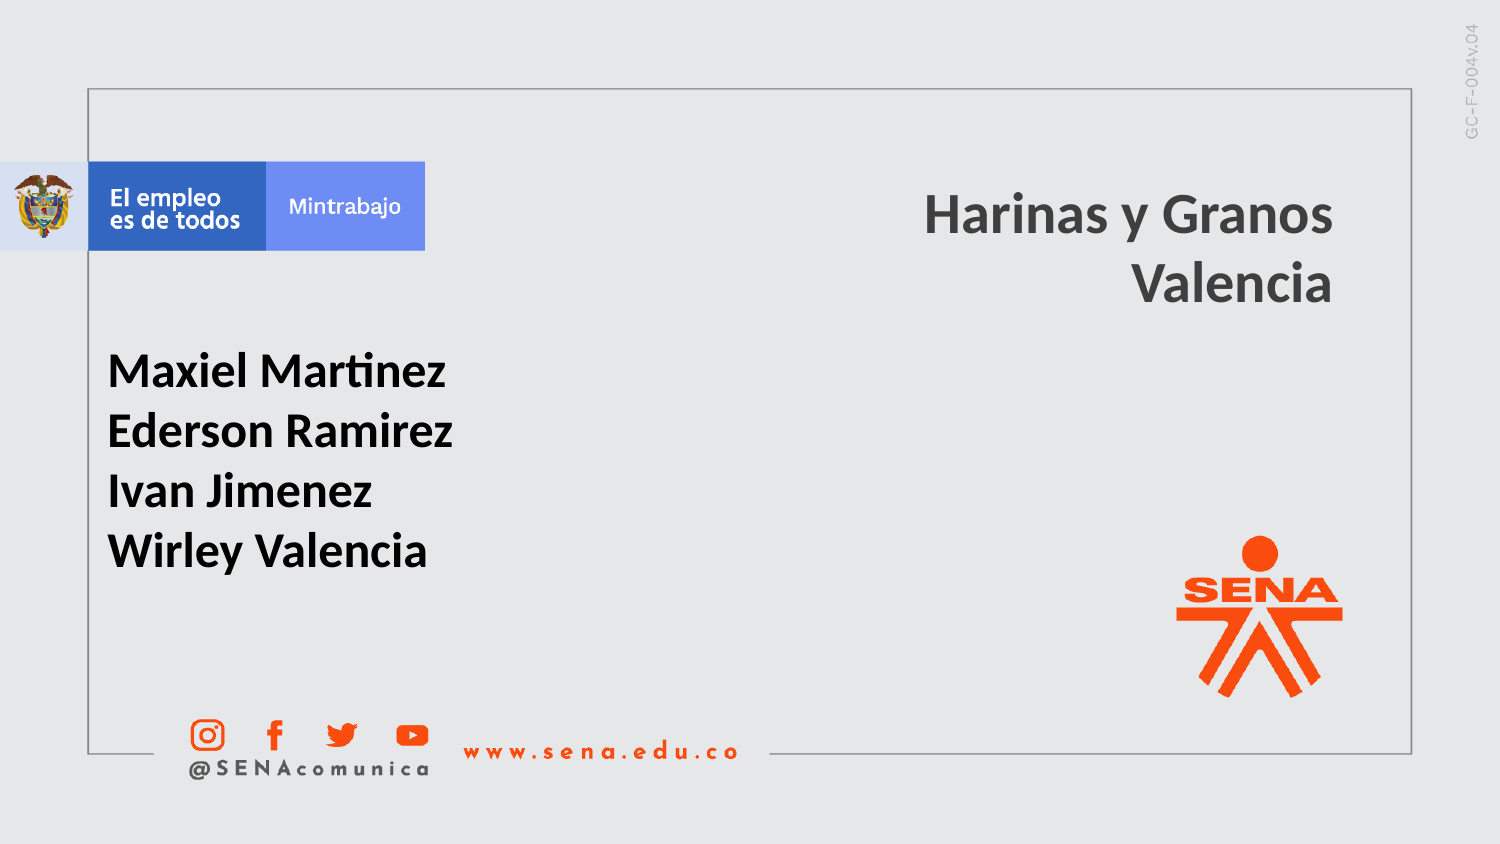

Harinas y Granos Valencia
Maxiel Martinez
Ederson Ramirez
Ivan Jimenez
Wirley Valencia